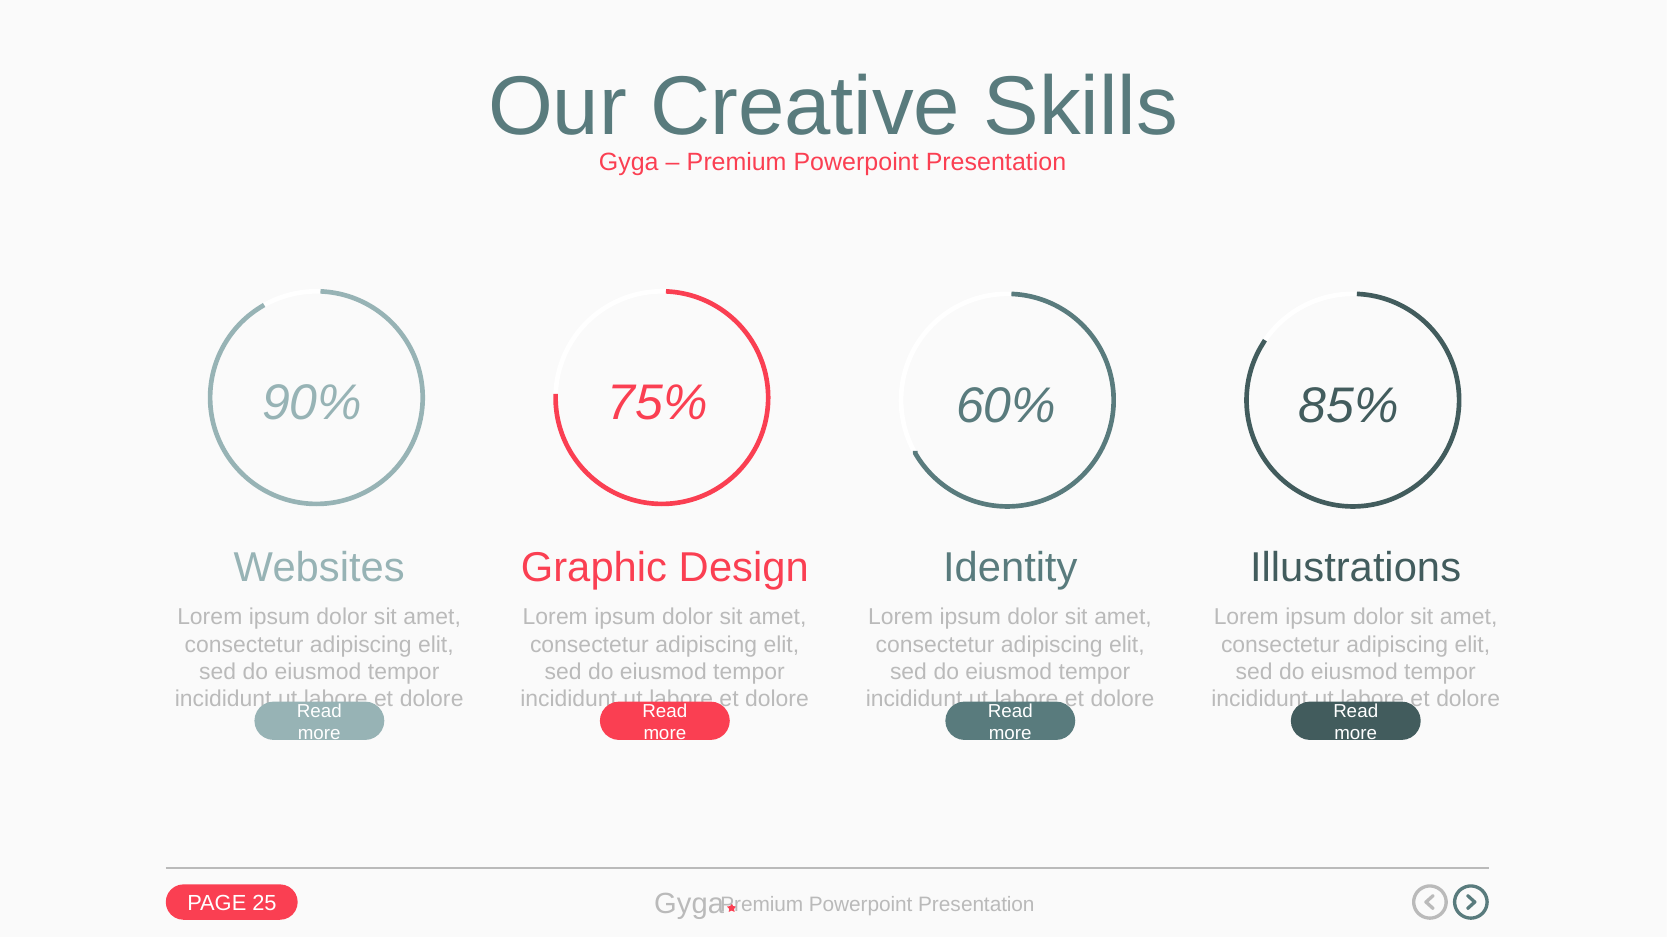

Our Creative Skills
Gyga – Premium Powerpoint Presentation

90%
75%
60%
85%
Websites
Lorem ipsum dolor sit amet, consectetur adipiscing elit, sed do eiusmod tempor incididunt ut labore et dolore magna.
Graphic Design
Lorem ipsum dolor sit amet, consectetur adipiscing elit, sed do eiusmod tempor incididunt ut labore et dolore magna.
Identity
Lorem ipsum dolor sit amet, consectetur adipiscing elit, sed do eiusmod tempor incididunt ut labore et dolore magna.
Illustrations
Lorem ipsum dolor sit amet, consectetur adipiscing elit, sed do eiusmod tempor incididunt ut labore et dolore magna.
Read more
Read more
Read more
Read more